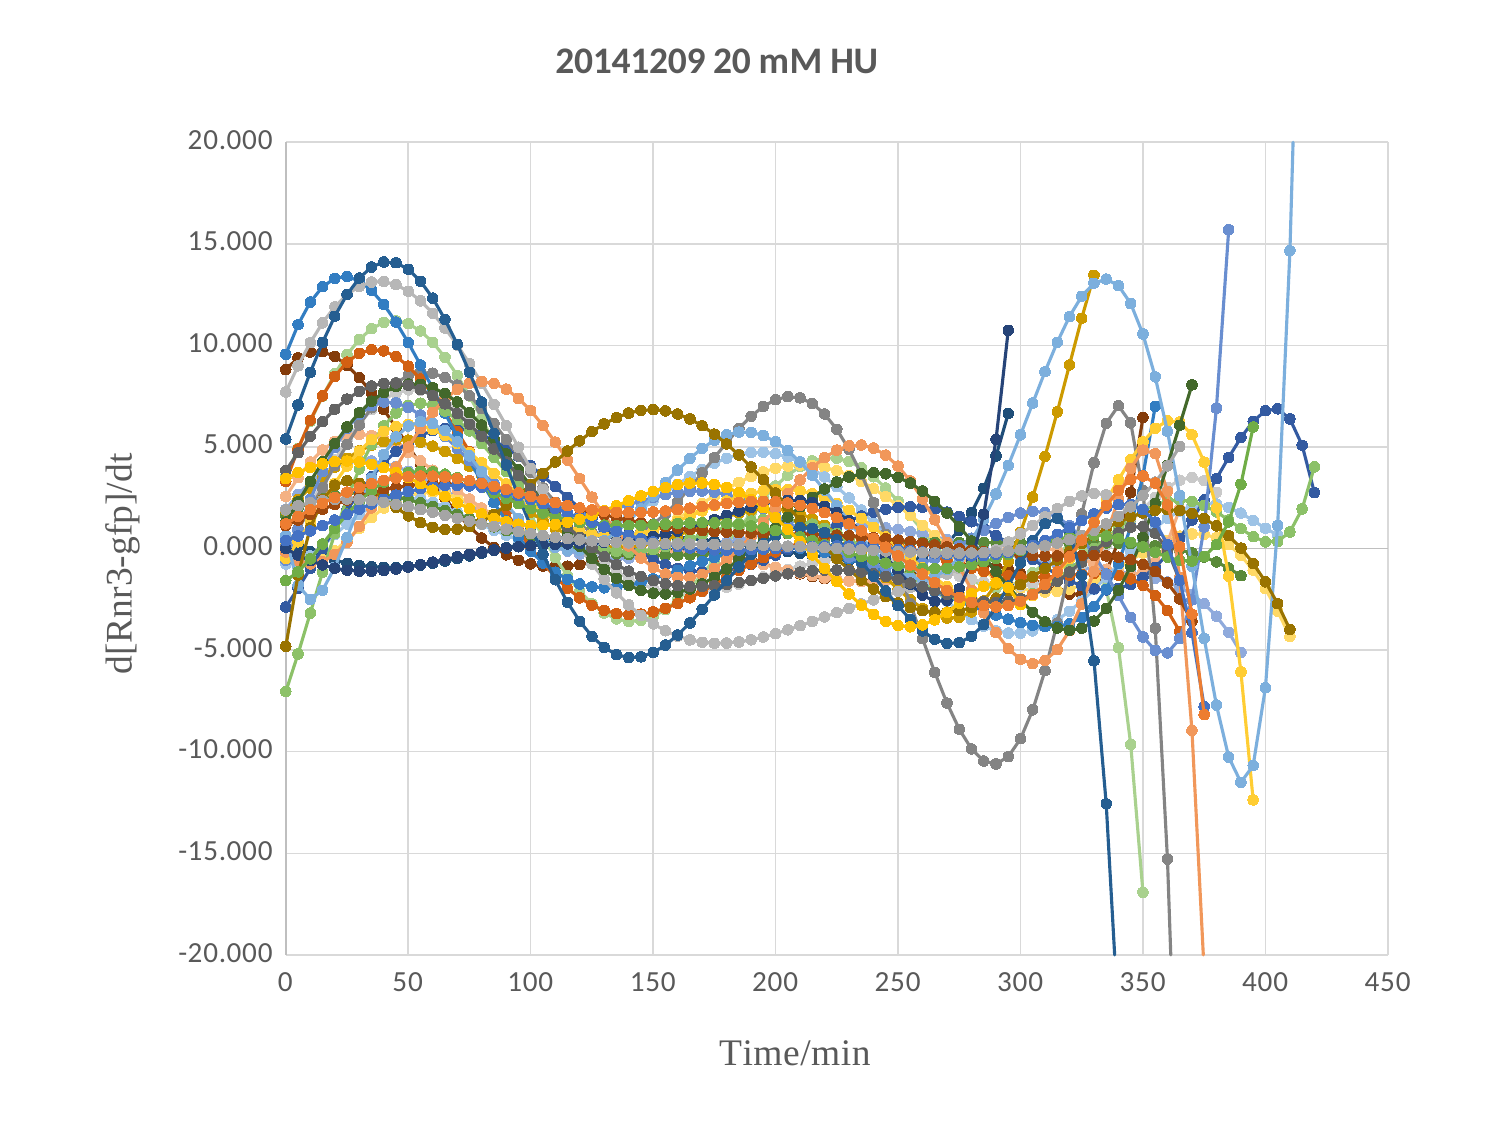

### Chart: 20141209 20 mM HU

| Category |  |  |  |  |  |  |  |  |  |  |  |  |  |  |  |  |  |  |  |  |  |  |  |  |  |  |  |  |  |  |  |  |
|---|---|---|---|---|---|---|---|---|---|---|---|---|---|---|---|---|---|---|---|---|---|---|---|---|---|---|---|---|---|---|---|---|